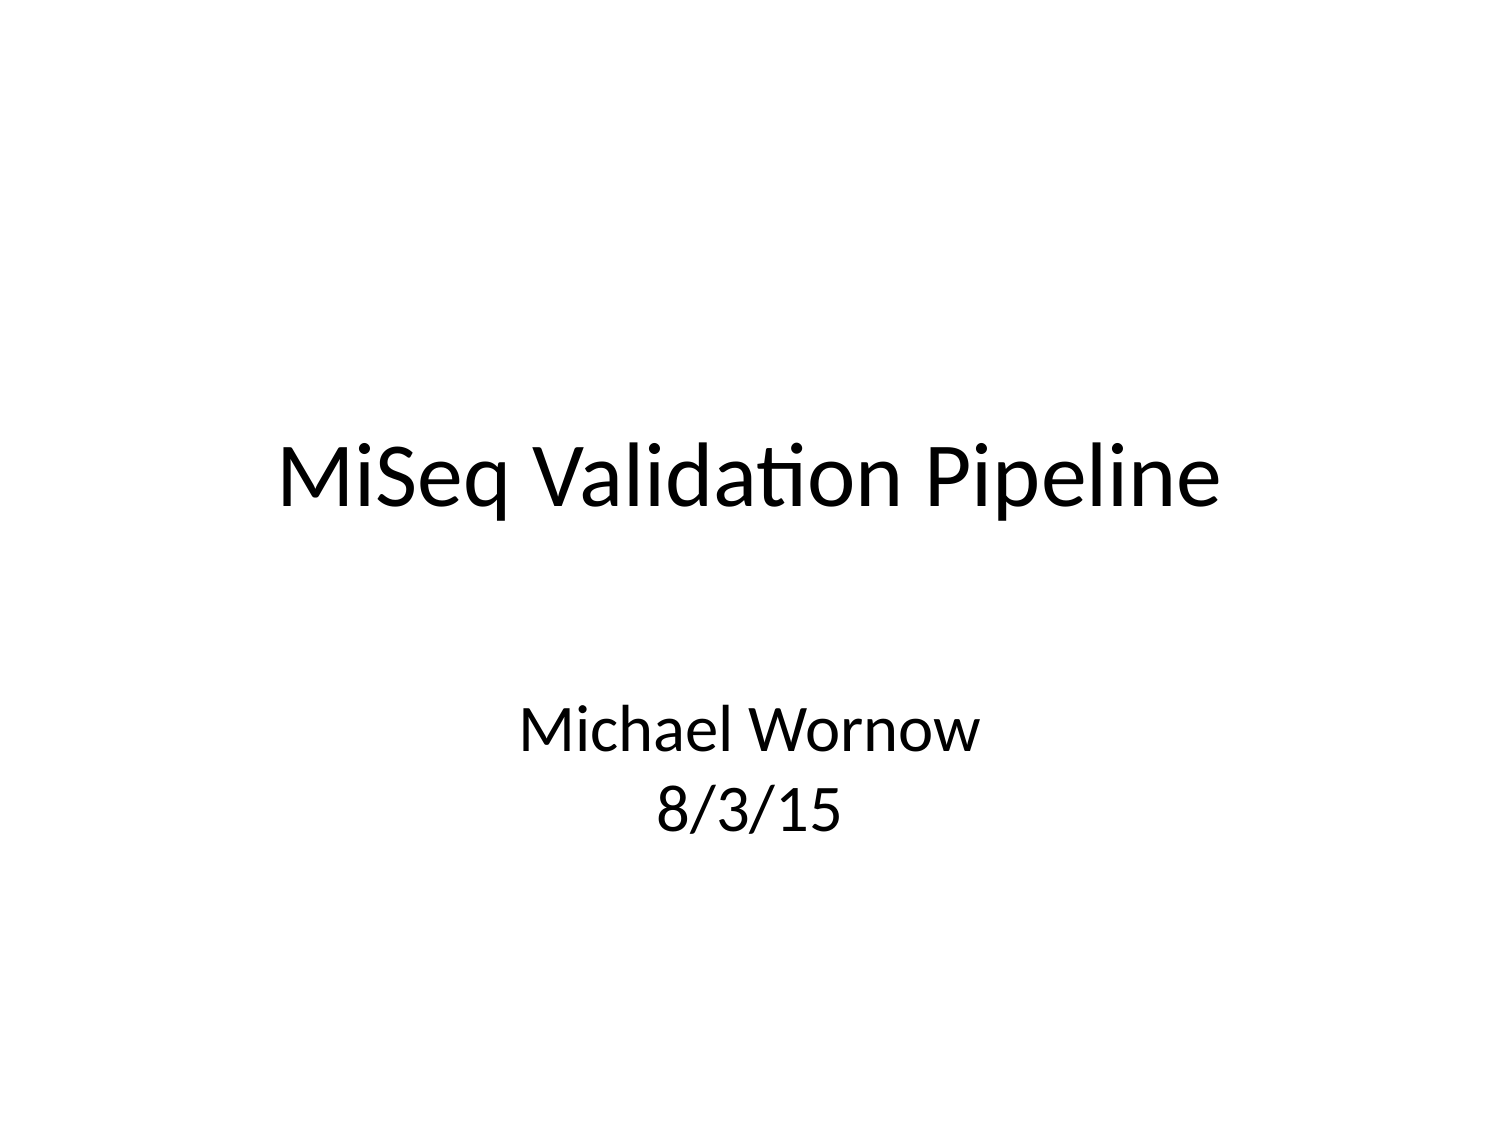

# MiSeq Validation Pipeline
Michael Wornow
8/3/15